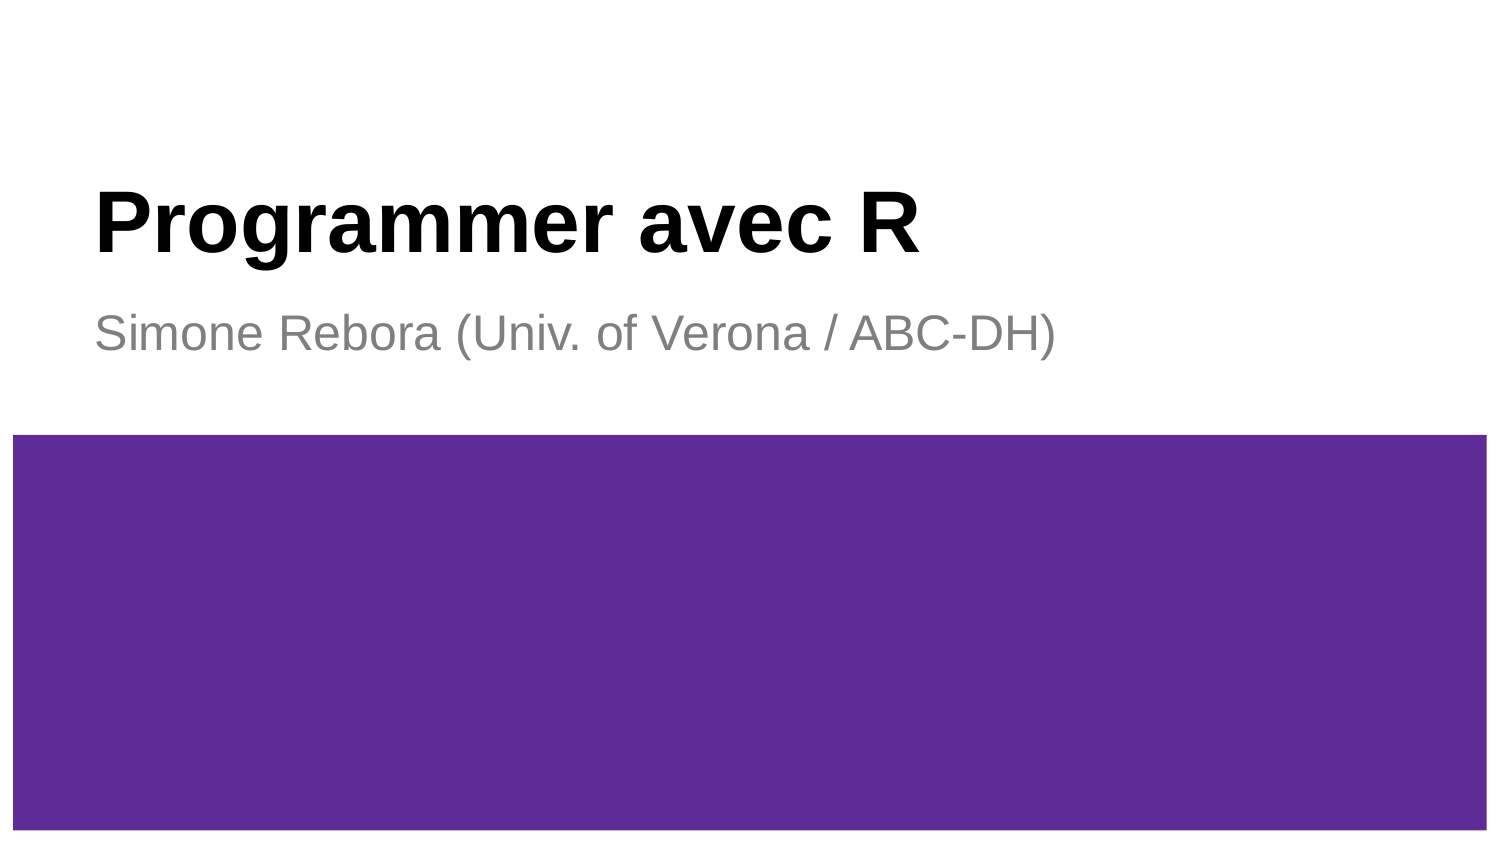

# Programmer avec R
Simone Rebora (Univ. of Verona / ABC-DH)